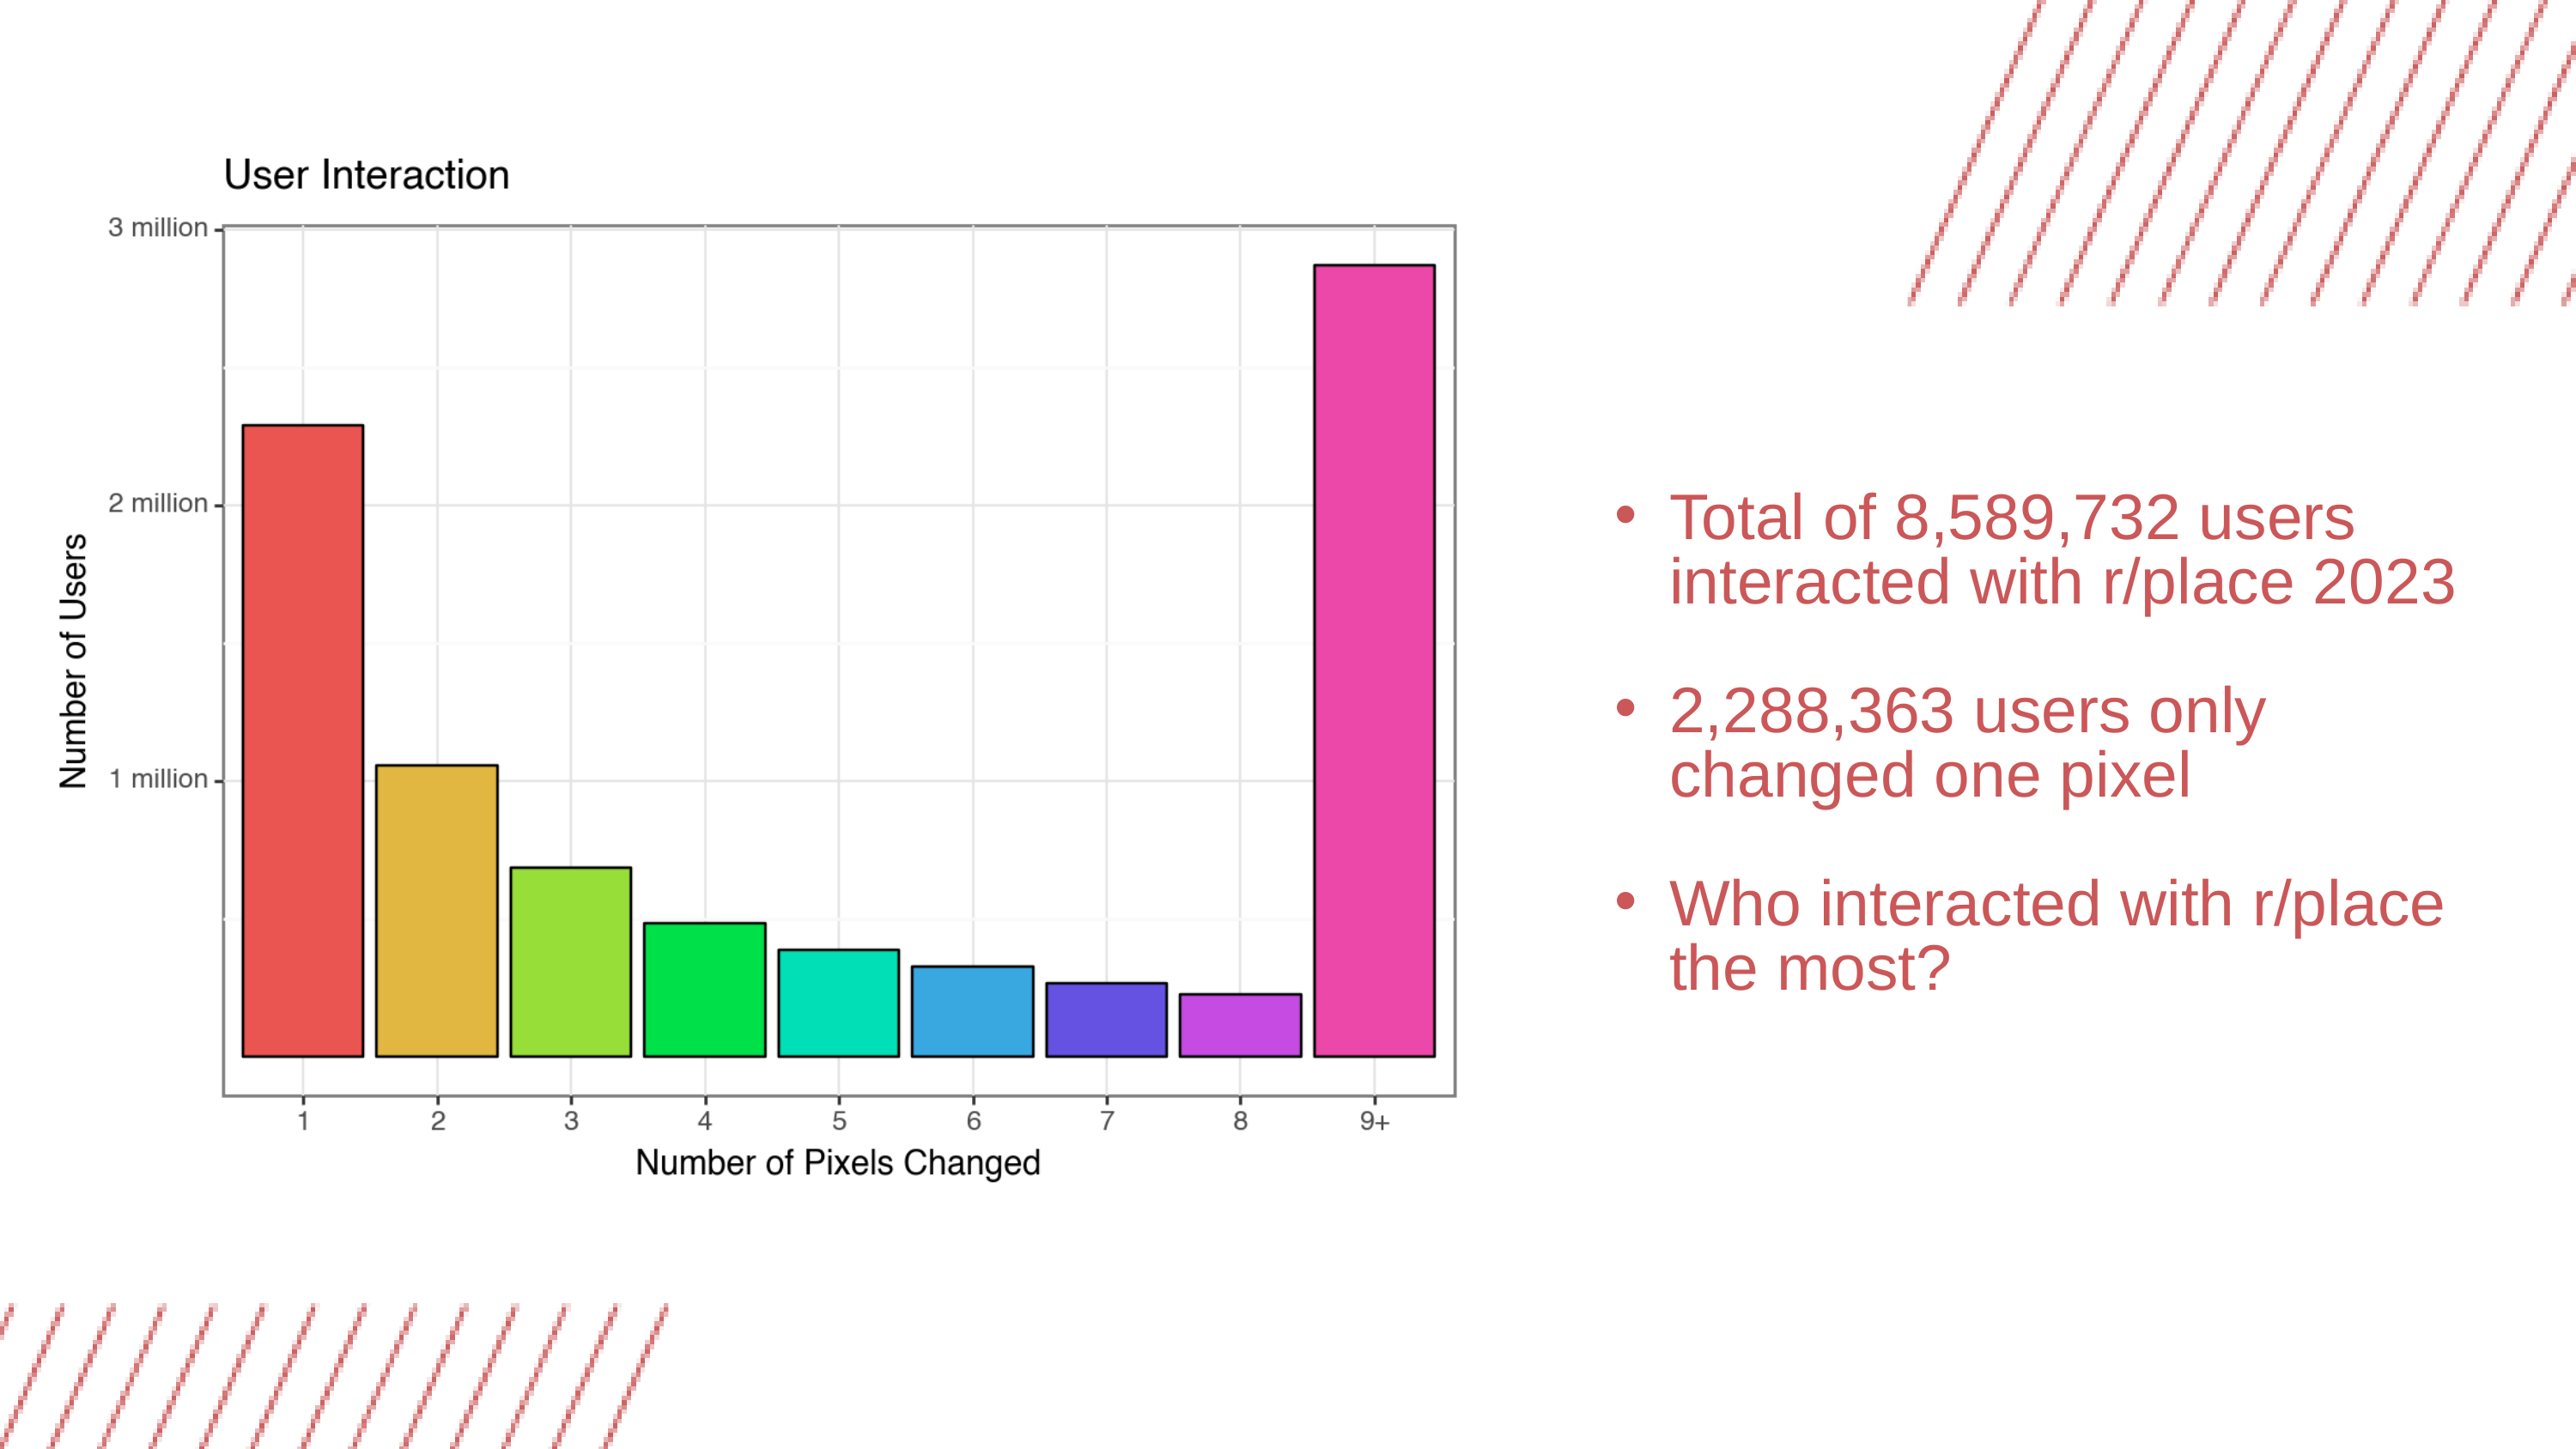

Total of 8,589,732 users interacted with r/place 2023

2,288,363 users only changed one pixel

Who interacted with r/place the most?